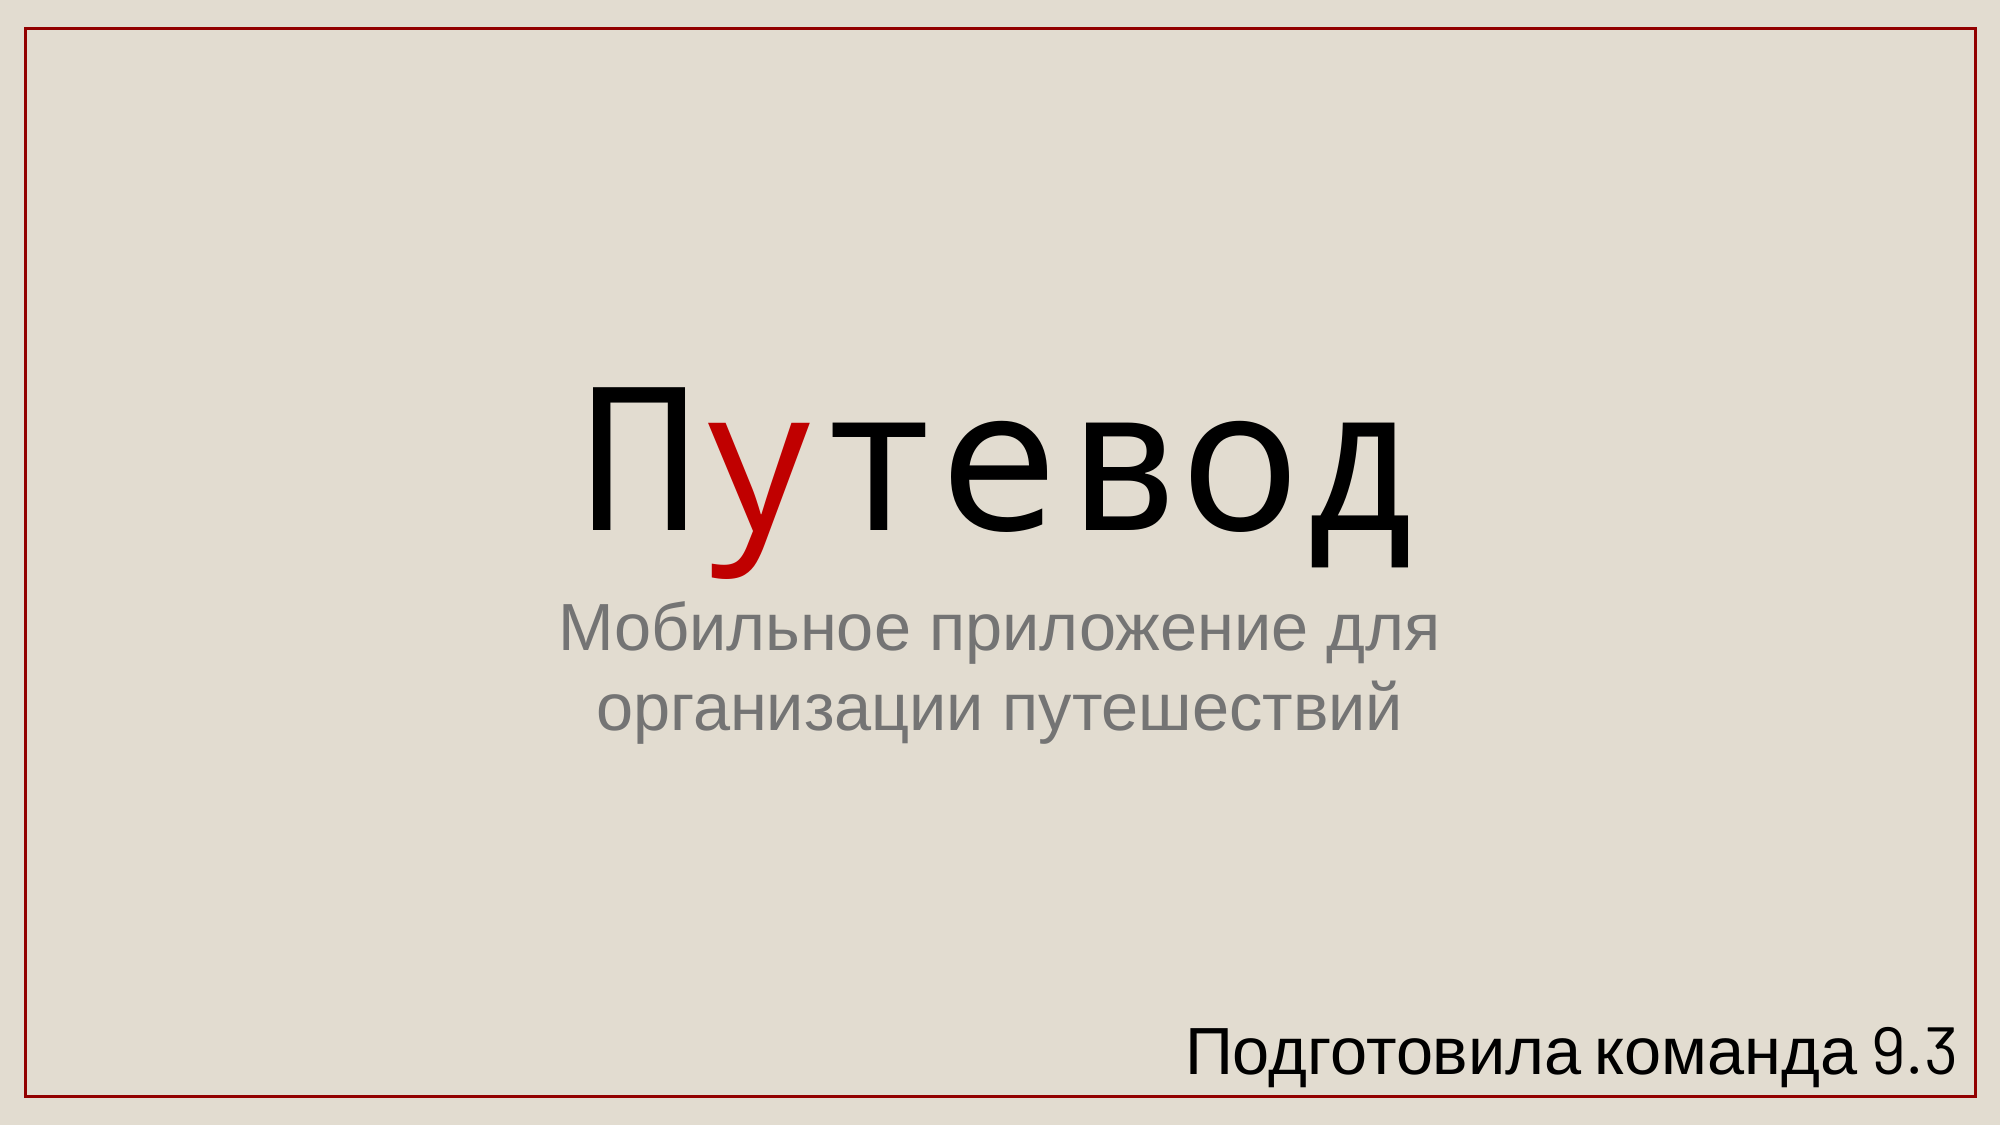

# Путевод
Мобильное приложение для организации путешествий
Подготовила команда 9.3